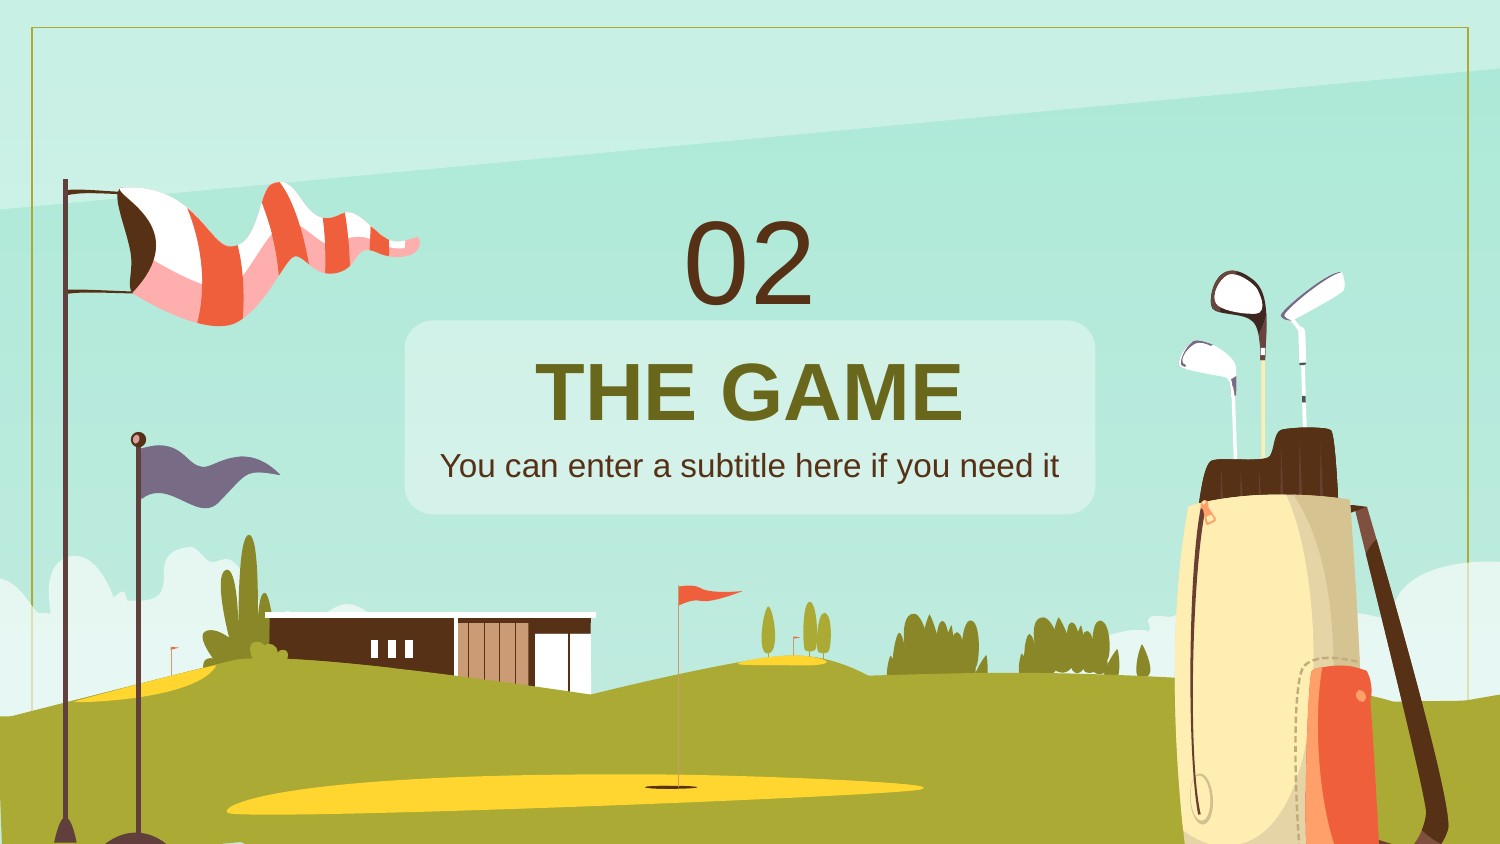

02

# THE GAME
You can enter a subtitle here if you need it